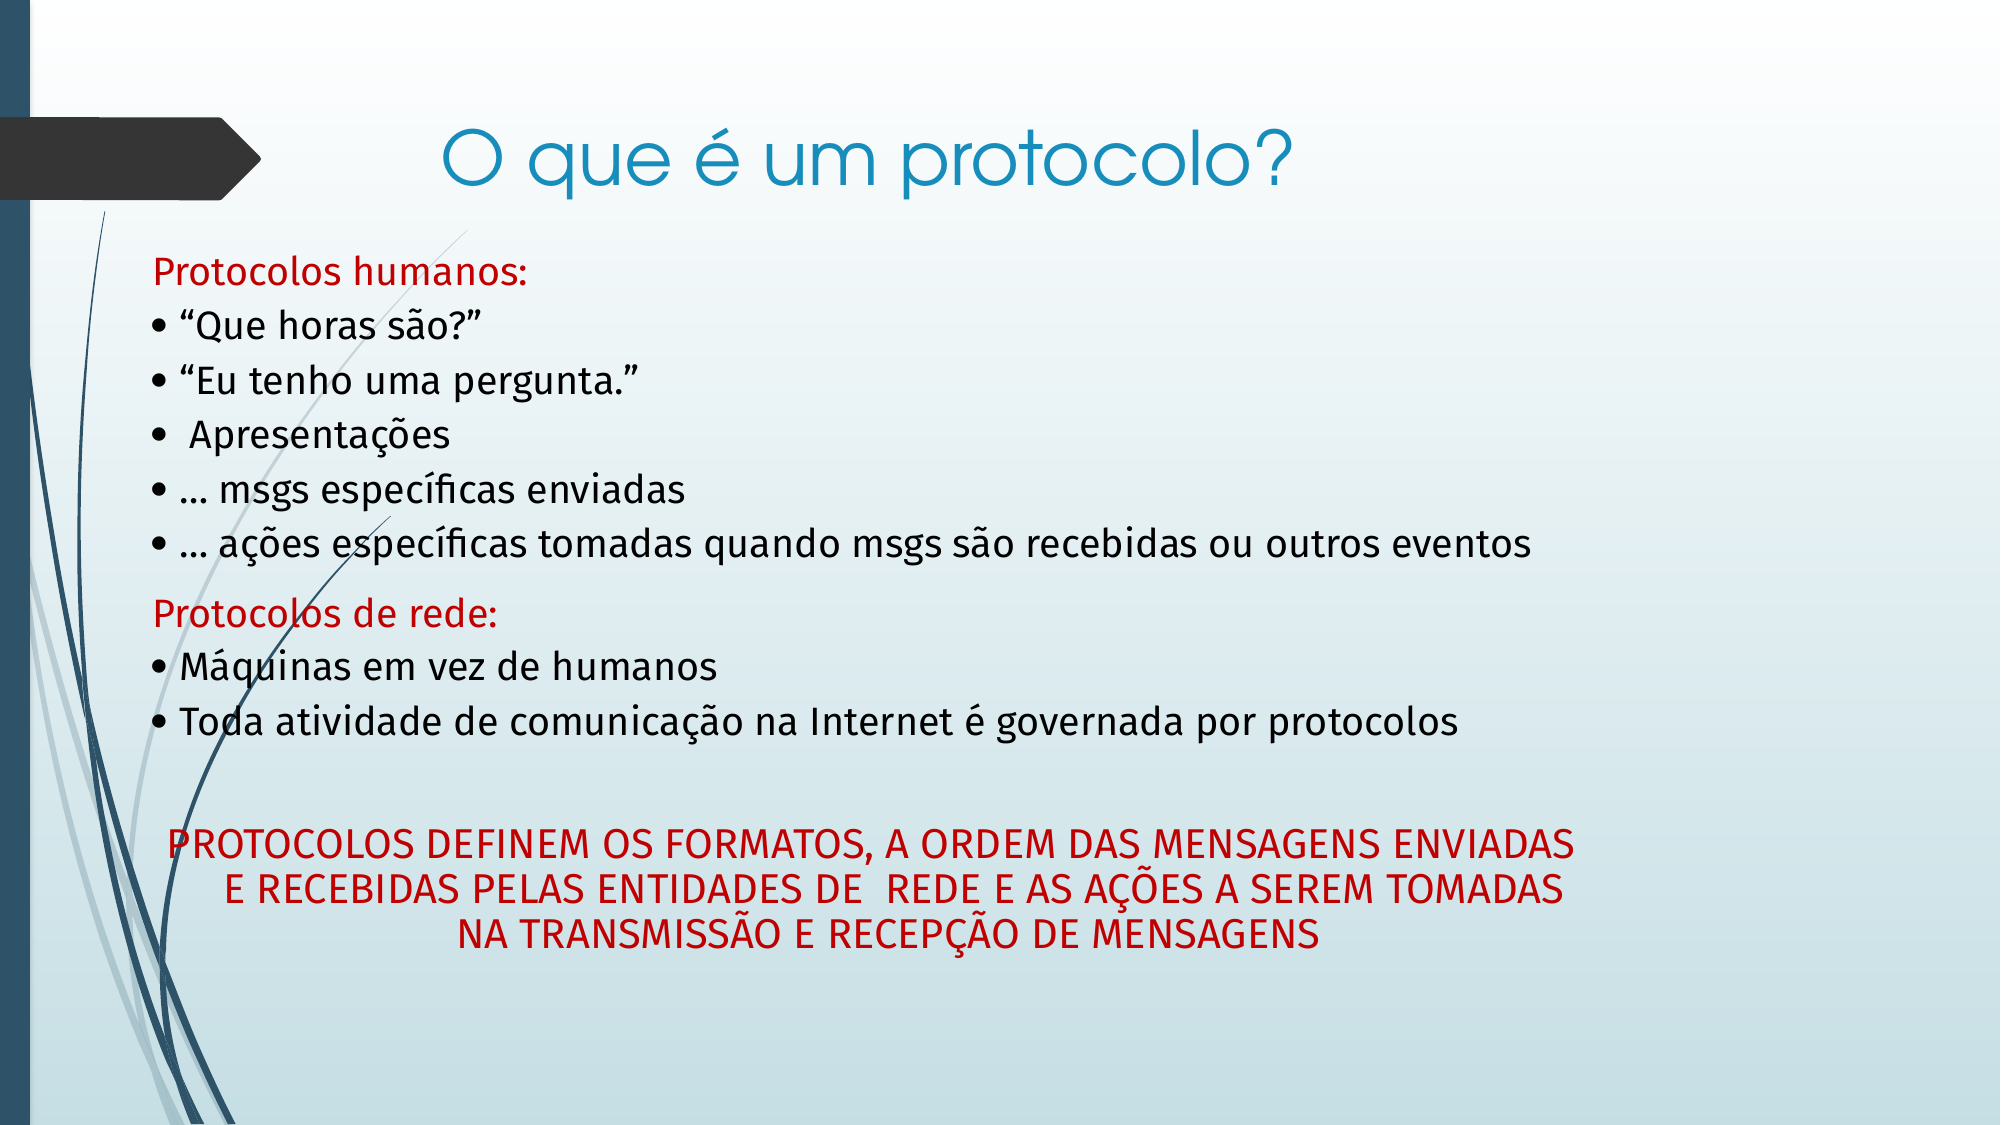

# O que é um protocolo?
Protocolos humanos:
• “Que horas são?”
• “Eu tenho uma pergunta.”
•  Apresentações
• … msgs específicas enviadas
• … ações específicas tomadas quando msgs são recebidas ou outros eventos
Protocolos de rede:
• Máquinas em vez de humanos
• Toda atividade de comunicação na Internet é governada por protocolos

PROTOCOLOS DEFINEM OS FORMATOS, A ORDEM DAS MENSAGENS ENVIADAS E RECEBIDAS PELAS ENTIDADES DE  REDE E AS AÇÕES A SEREM TOMADAS NA TRANSMISSÃO E RECEPÇÃO DE MENSAGENS